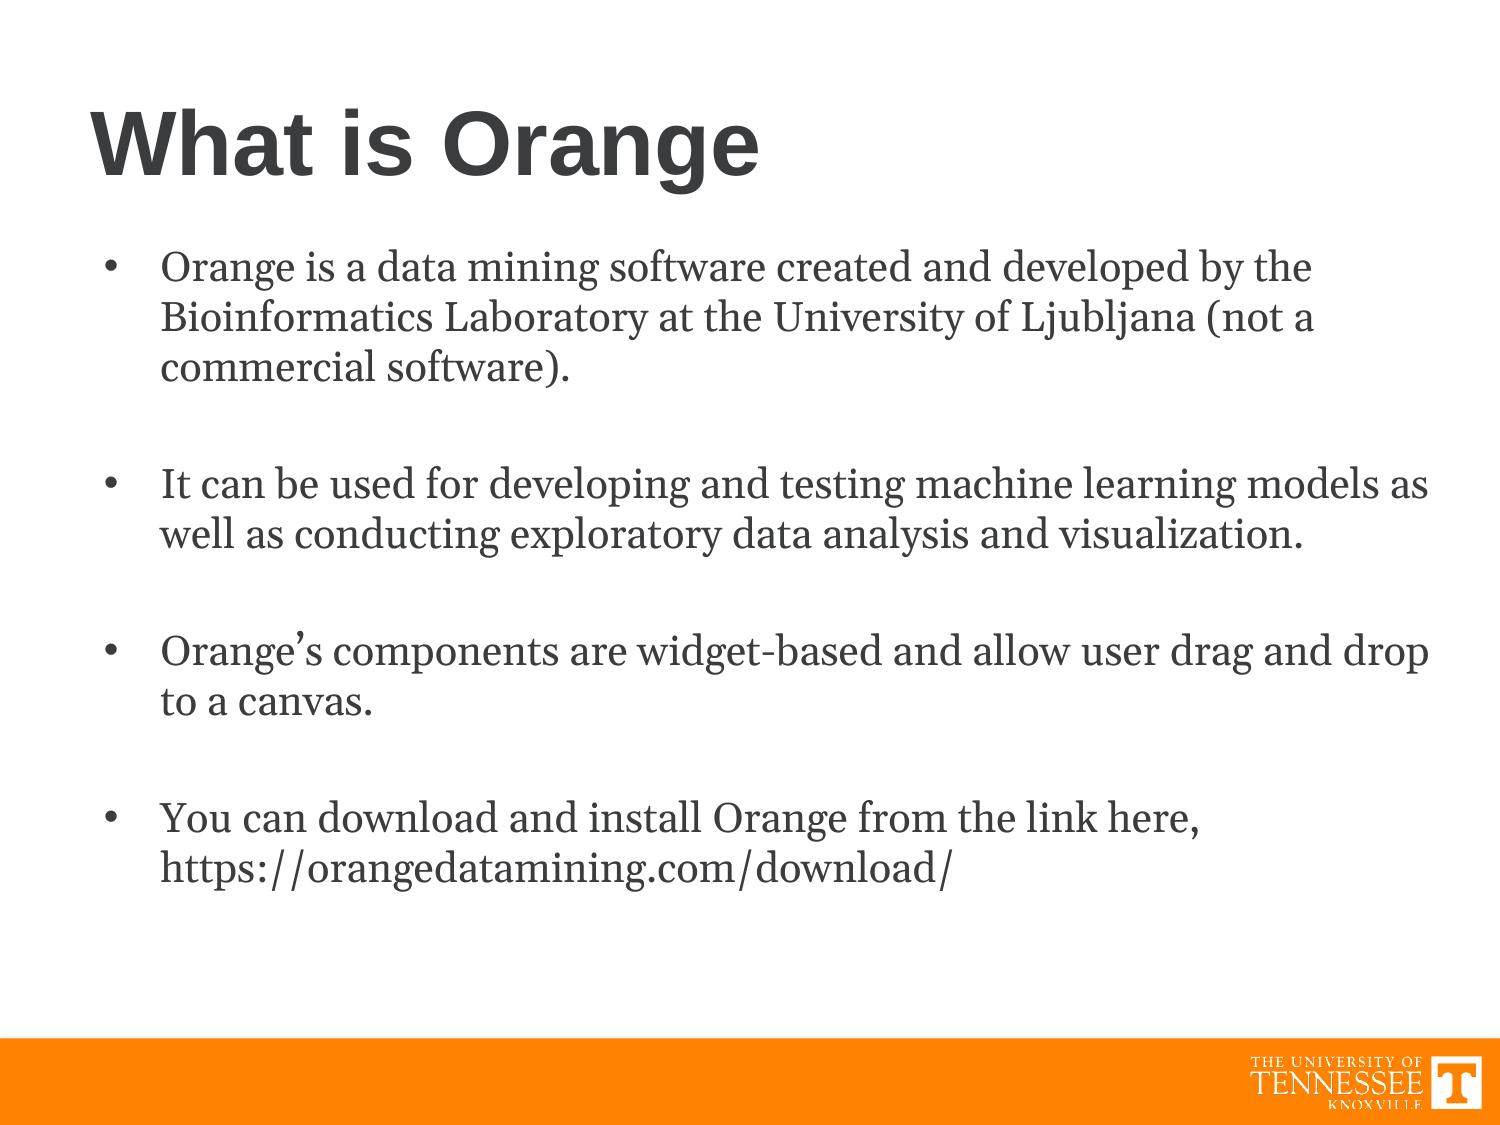

# What is Orange
Orange is a data mining software created and developed by the Bioinformatics Laboratory at the University of Ljubljana (not a commercial software).

It can be used for developing and testing machine learning models as well as conducting exploratory data analysis and visualization.

Orange’s components are widget-based and allow user drag and drop to a canvas.

You can download and install Orange from the link here,  https://orangedatamining.com/download/